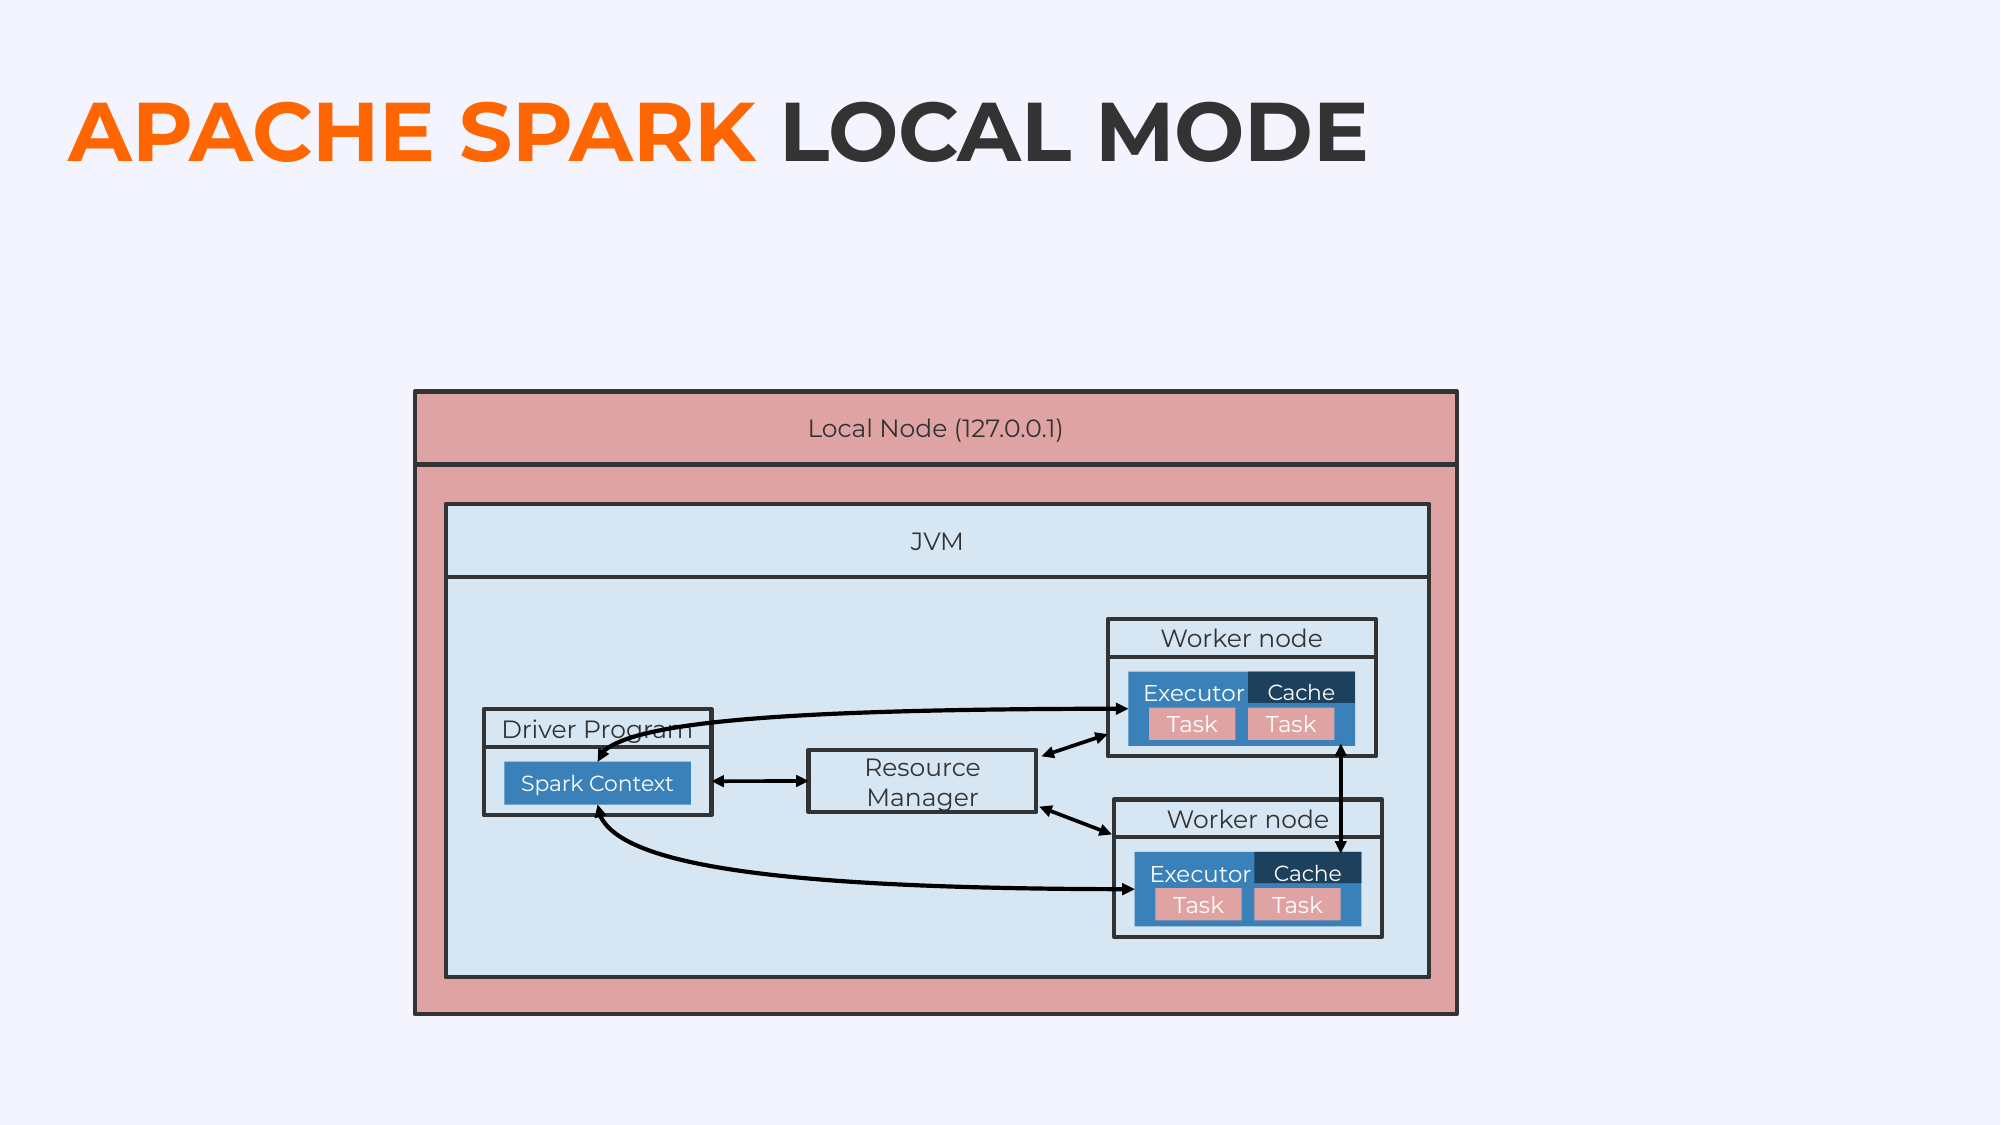

APACHE SPARK LOCAL MODE
Local Node (127.0.0.1)

JVM

Worker node

Executor
Task
Task
Cache
Driver Program

Spark Context
Resource Manager
Worker node

Executor
Task
Task
Cache